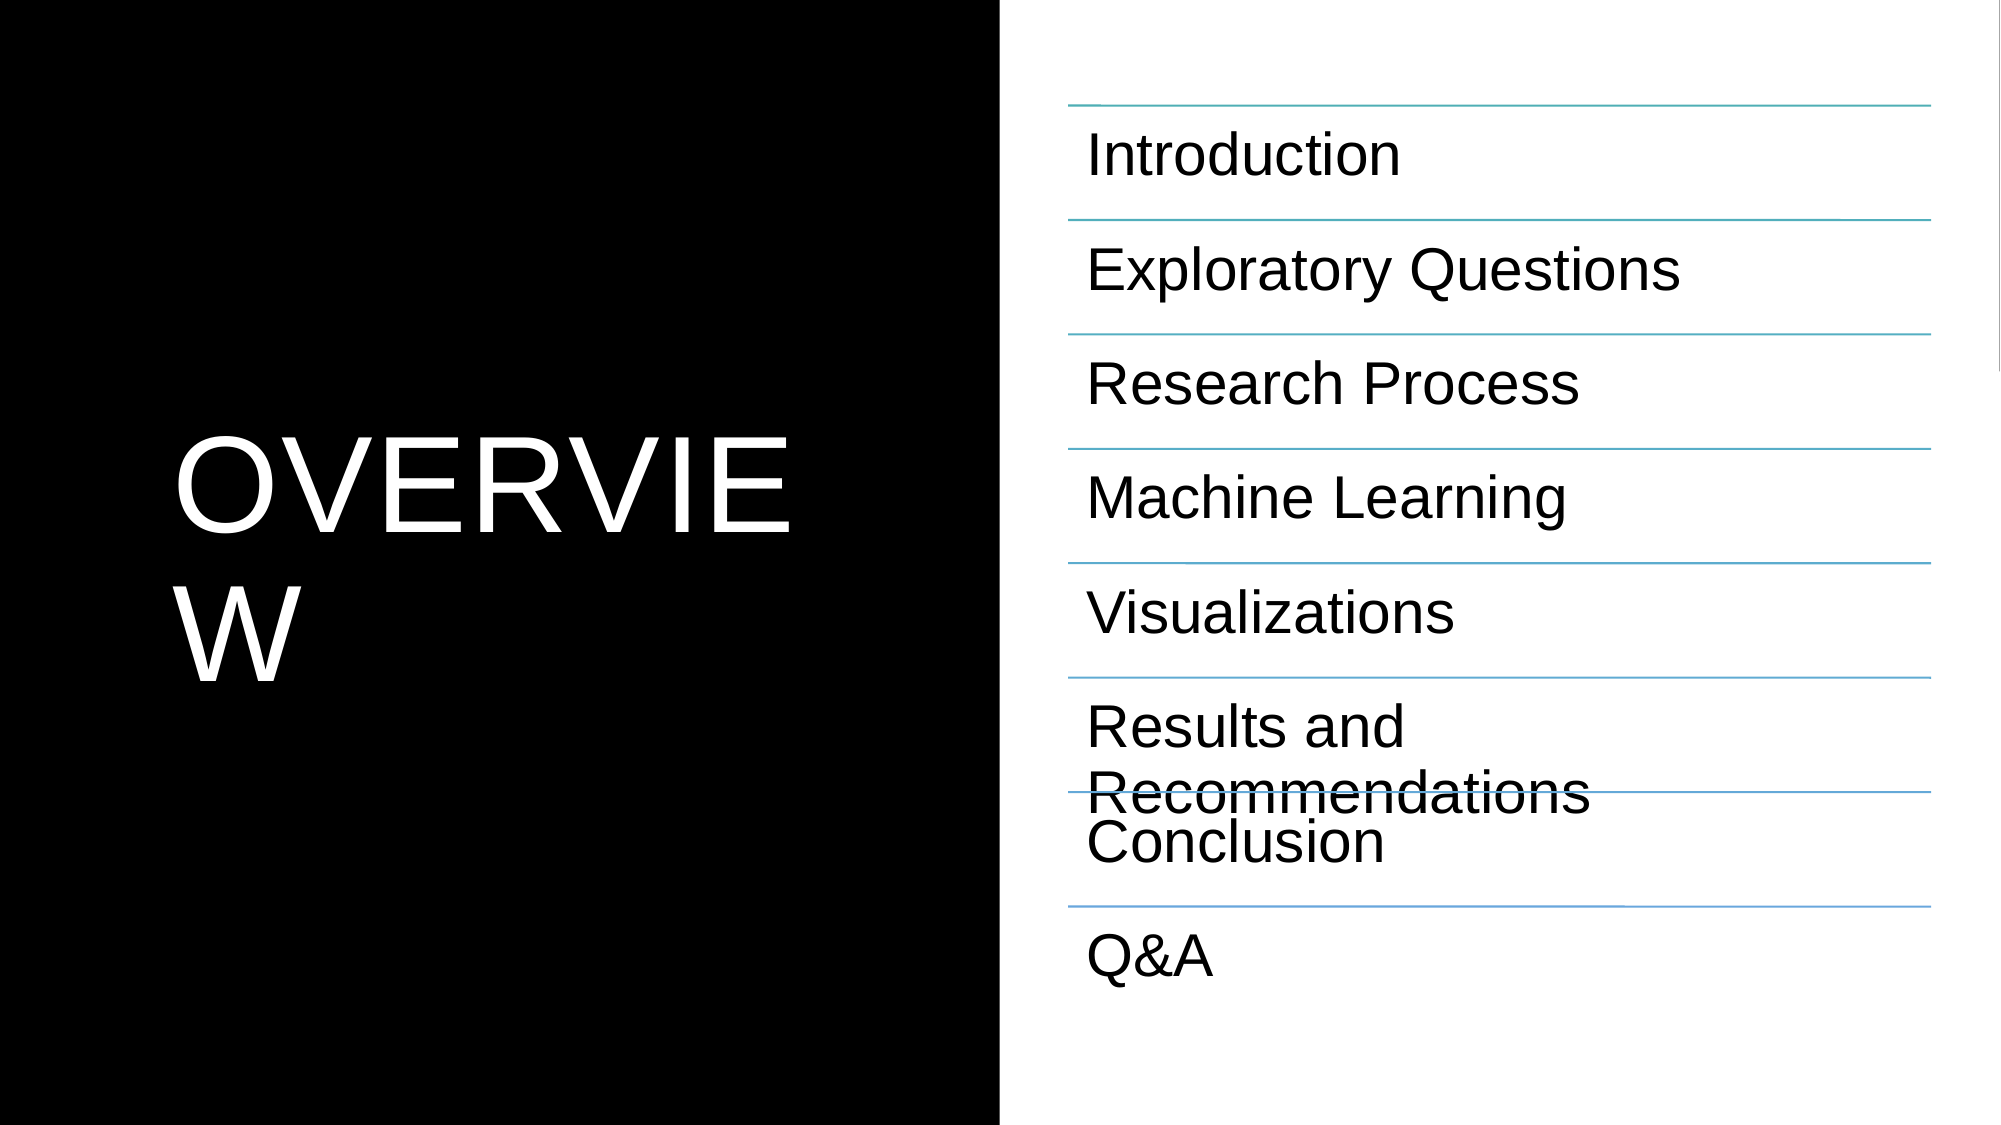

# Overview
Introduction
Exploratory Questions
Research Process
Machine Learning
Visualizations
Results and Recommendations
Conclusion
Q&A